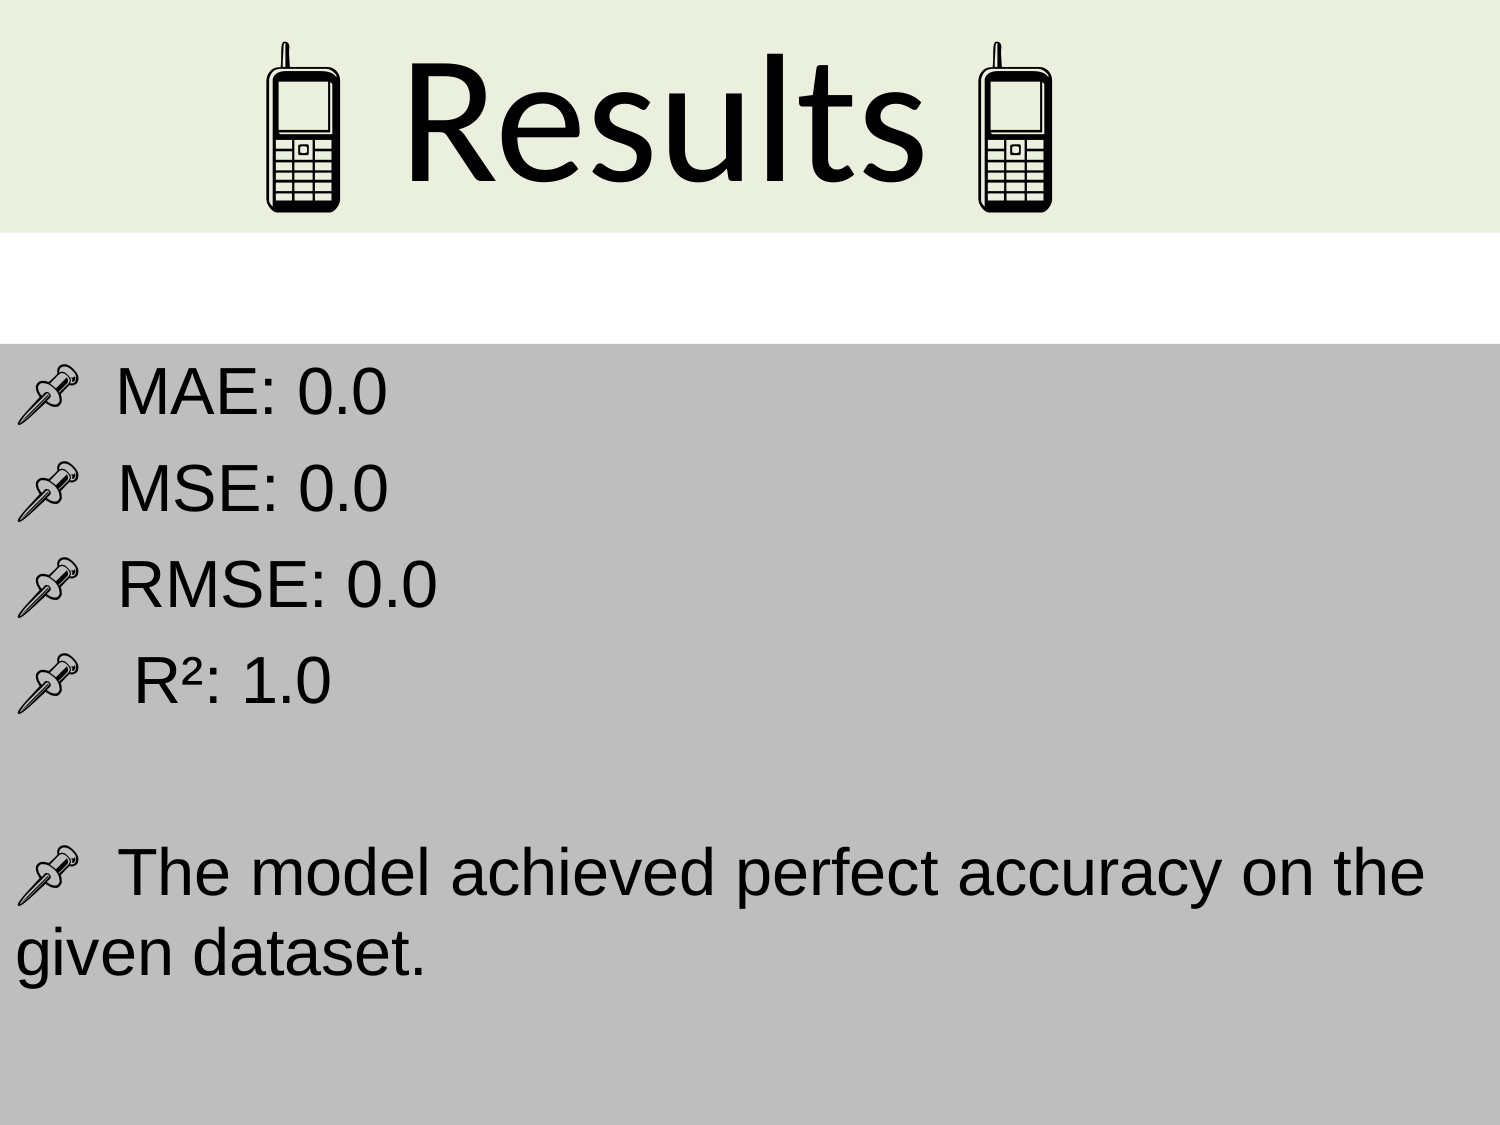

# 📱 Results 📱
📌	MAE: 0.0
📌	MSE: 0.0
📌	RMSE: 0.0
📌	R²: 1.0
📌	The model achieved perfect accuracy on the given dataset.